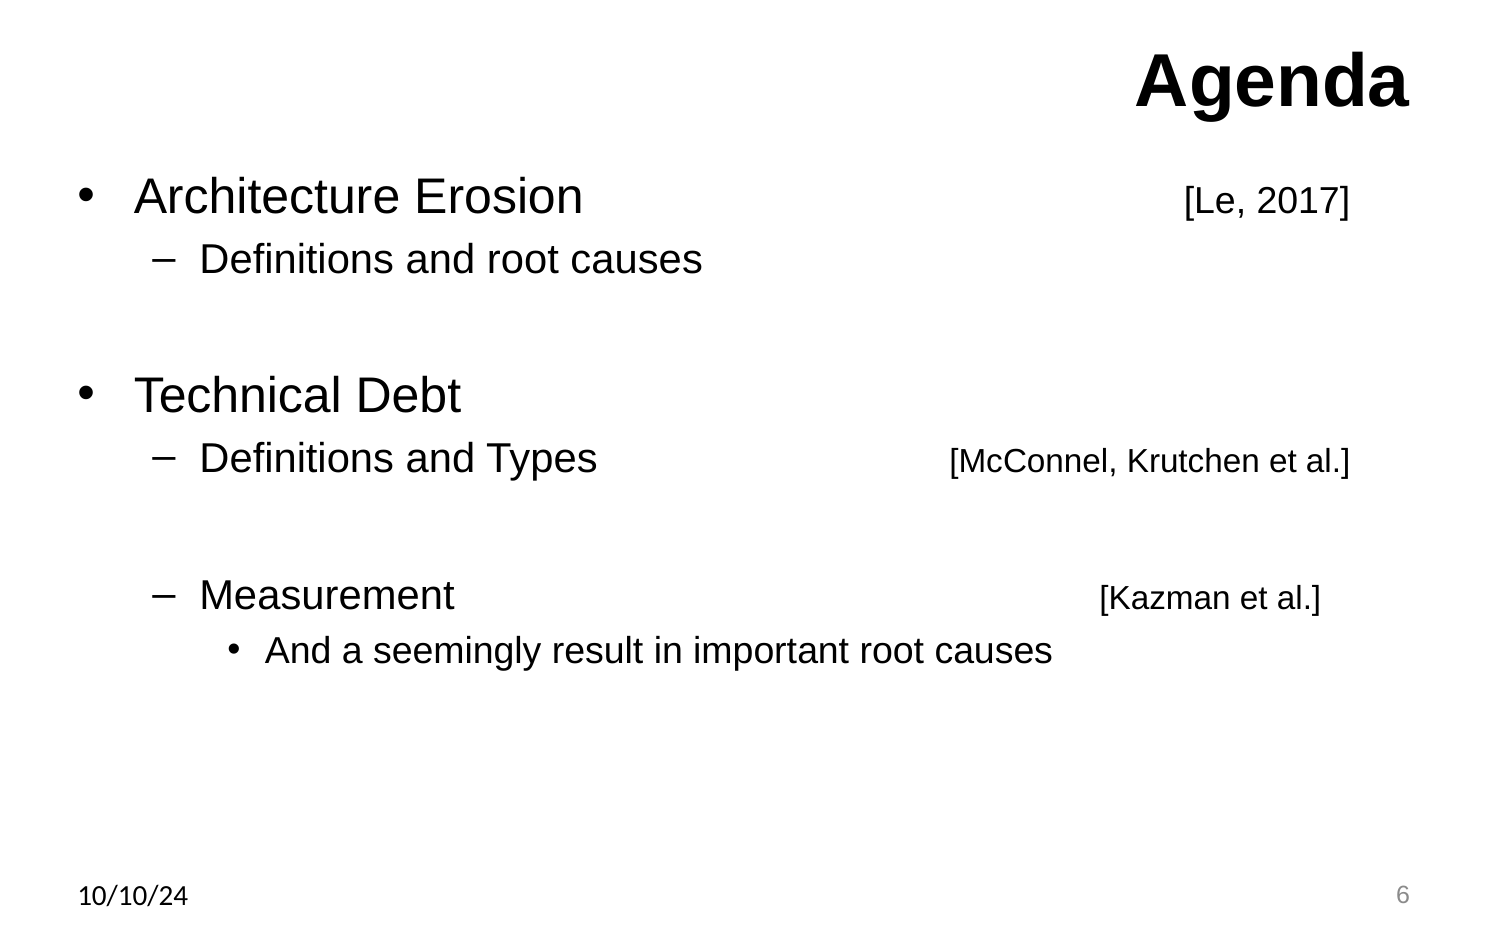

# Agenda
Architecture Erosion				[Le, 2017]
Definitions and root causes

Technical Debt
Definitions and Types			[McConnel, Krutchen et al.]

Measurement					[Kazman et al.]
And a seemingly result in important root causes
10/10/24
6